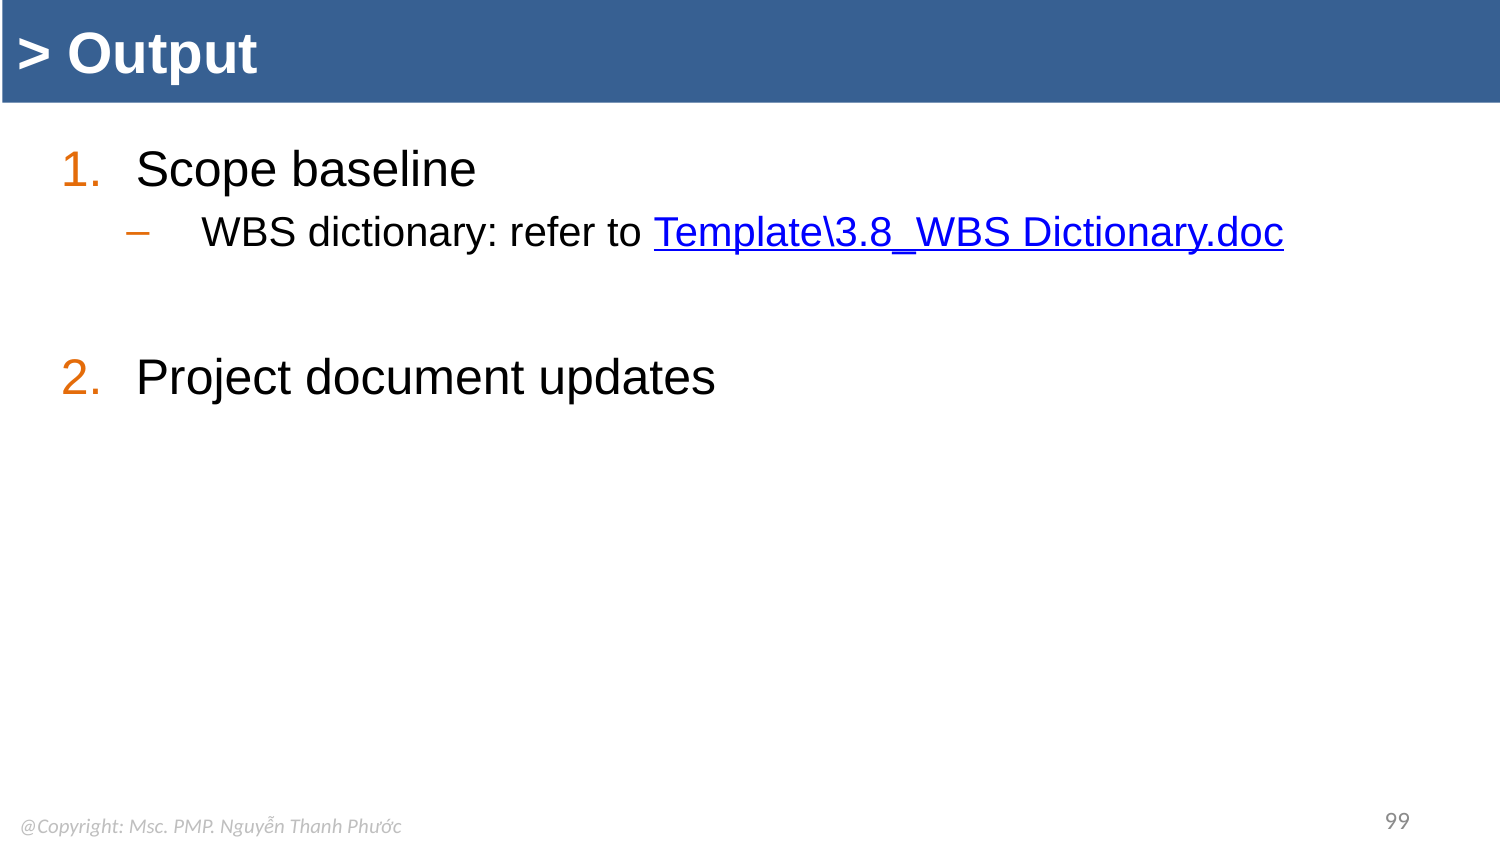

# > Output
Scope baseline
WBS dictionary: refer to Template\3.8_WBS Dictionary.doc

Project document updates

99